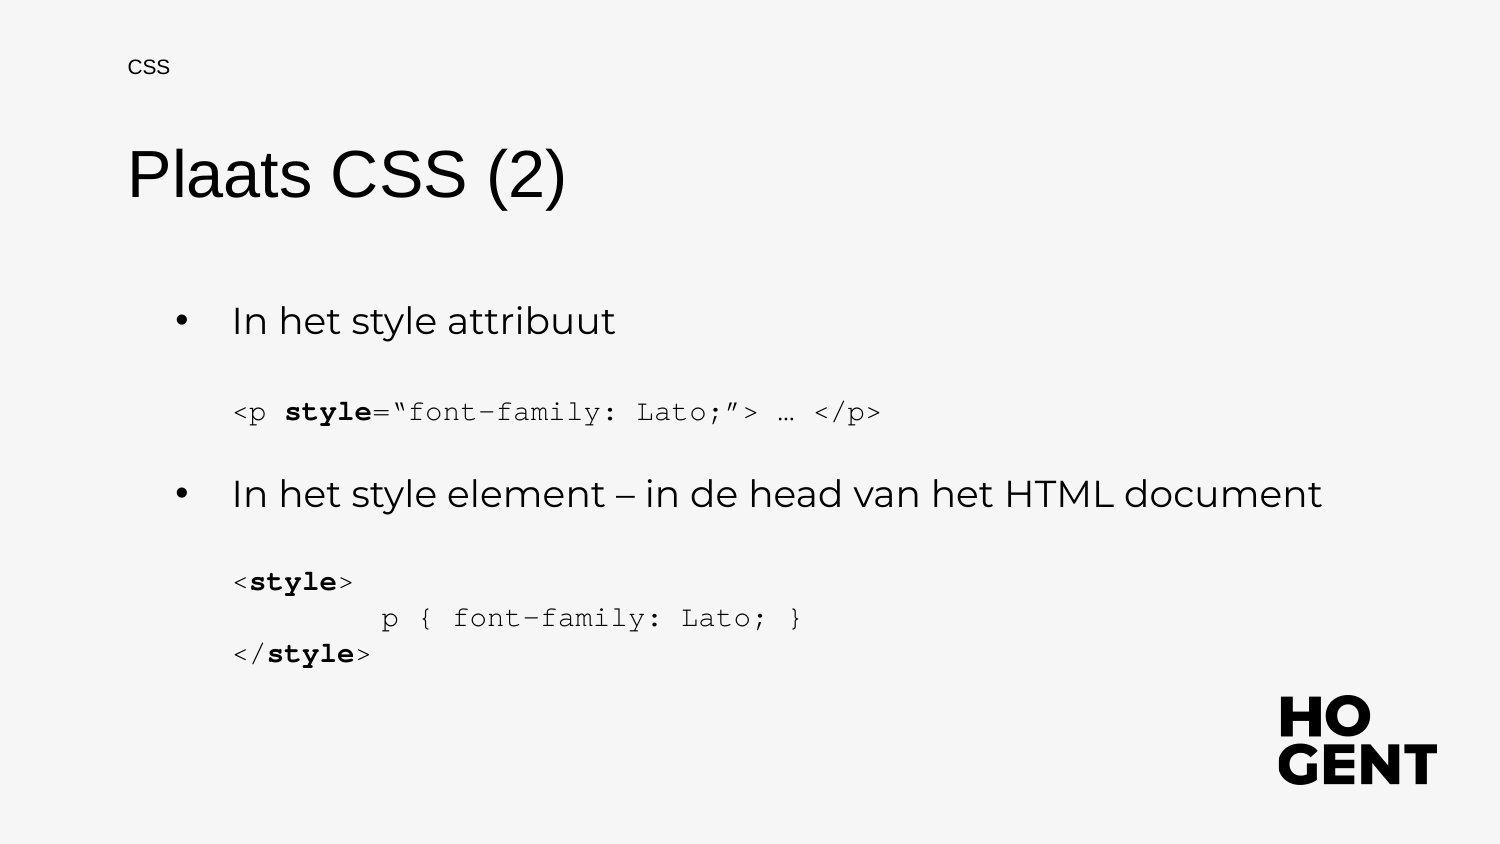

CSS
Plaats CSS (2)

In het style attribuut
<p style=“font-family: Lato;”> … </p>
In het style element – in de head van het HTML document
<style>
	p { font-family: Lato; }
</style>